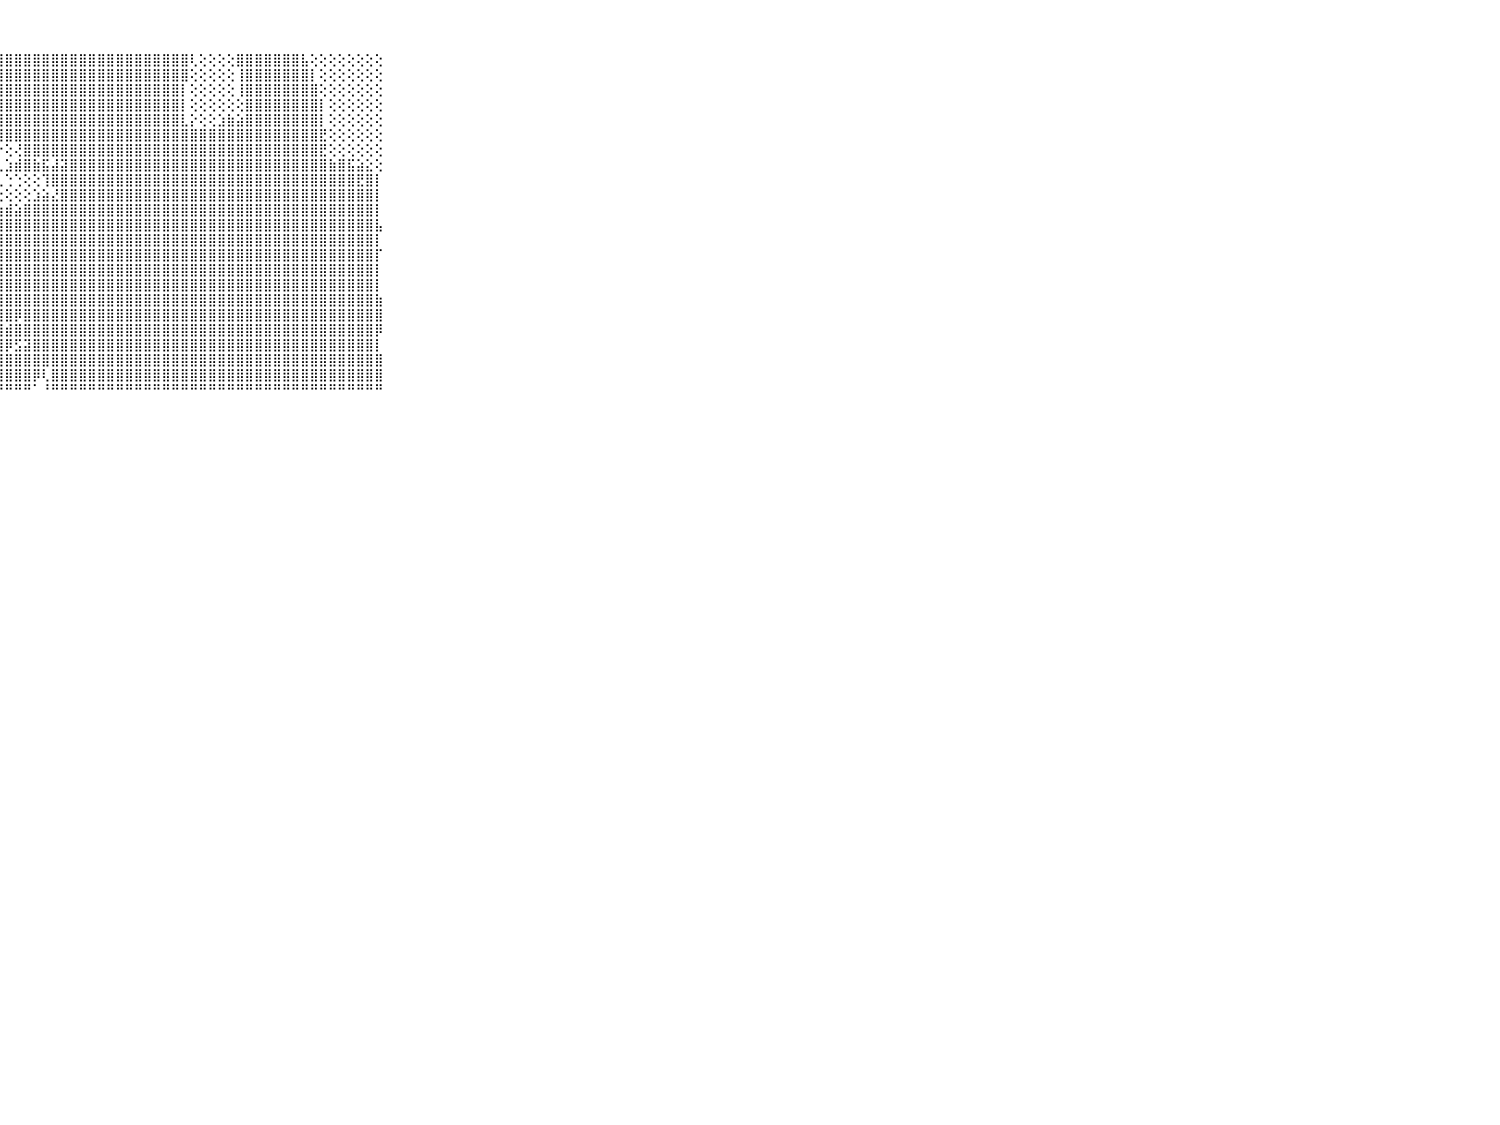

⠀⠀⠀⠀⠀⠀⠀⠀⠀⠀⠀⣿⣿⣿⣿⣿⣿⣿⣿⣿⣿⣿⣿⣿⣿⣿⣿⣿⣿⣿⣿⣿⣿⣿⣿⣿⣿⣿⣿⣿⣿⣿⣿⣿⣿⣿⣿⣿⢇⢕⢕⢕⢕⣿⣿⣿⣿⣿⣿⣿⣧⢕⢕⢕⢕⢕⢕⢕⢕⠀⠀⠀⠀⠀⠀⠀⠀⠀⠀⠀⠀
⠀⠀⠀⠀⠀⠀⠀⠀⠀⠀⠀⣿⣿⣿⣿⣿⣿⣿⣿⣿⣿⣿⣿⣿⣿⣿⣿⣿⣿⣿⣿⣿⣿⣿⣿⣿⣿⣿⣿⣿⣿⣿⣿⣿⣿⣿⣿⣿⢕⢕⢕⢕⢕⢸⣿⣿⣿⣿⣿⣿⣿⡇⢕⢕⢕⢕⢕⢕⢕⠀⠀⠀⠀⠀⠀⠀⠀⠀⠀⠀⠀
⠀⠀⠀⠀⠀⠀⠀⠀⠀⠀⠀⣿⣿⣿⣿⣿⣿⣿⣿⣿⣿⣿⣿⣿⣿⣿⣿⣿⣿⣿⣿⣿⣿⣿⣿⣿⣿⣿⣿⣿⣿⣿⣿⣿⣿⣿⣿⡇⢕⢕⢕⢕⢕⢸⣿⣿⣿⣿⣿⣿⣿⣿⢕⢕⢕⢕⢕⢕⢕⠀⠀⠀⠀⠀⠀⠀⠀⠀⠀⠀⠀
⠀⠀⠀⠀⠀⠀⠀⠀⠀⠀⠀⣿⣿⣿⣿⣿⣿⣿⣿⣿⣿⣿⣿⣿⣿⣿⣿⣿⣿⣿⣿⣿⣿⣿⣿⣿⣿⣿⣿⣿⣿⣿⣿⣿⣿⣿⣿⡇⢕⢕⢕⢕⢕⢕⣿⣿⣿⣿⣿⣿⣿⣿⡇⢕⢕⢕⢕⢕⢕⠀⠀⠀⠀⠀⠀⠀⠀⠀⠀⠀⠀
⠀⠀⠀⠀⠀⠀⠀⠀⠀⠀⠀⣿⣿⣿⣿⣿⣿⣿⣿⣿⣿⣿⣿⣿⣿⣿⣿⣿⣿⣿⣿⣿⣿⣿⣿⣿⣿⣿⣿⣿⣿⣿⣿⣿⣿⣿⣿⣇⡕⢕⢕⣱⣷⣵⣿⣿⣿⣿⣿⣿⣿⣿⡇⢕⢕⢕⢕⢕⢕⠀⠀⠀⠀⠀⠀⠀⠀⠀⠀⠀⠀
⠀⠀⠀⠀⠀⠀⠀⠀⠀⠀⠀⣿⣿⣿⣿⣿⣿⣿⣿⣿⣿⣿⣿⣿⣿⡿⢿⢿⣿⣿⣿⣿⣿⣿⣿⣿⣿⣿⣿⣿⣿⣿⣿⣿⣿⣿⣿⣿⣿⣿⣿⣿⣿⣿⣿⣿⣿⣿⣿⣿⣿⣿⣟⢕⢕⢕⢕⢕⢕⠀⠀⠀⠀⠀⠀⠀⠀⠀⠀⠀⠀
⠀⠀⠀⠀⠀⠀⠀⠀⠀⠀⠀⣿⣿⣿⣿⣿⣿⣿⣿⣿⣿⡿⢟⢝⢕⢝⢕⡕⢕⢜⣿⣿⣿⣿⣿⣿⣿⣿⣿⣿⣿⣿⣿⣿⣿⣿⣿⣿⣿⣿⣿⣿⣿⣿⣿⣿⣿⣿⣿⣿⣿⣿⣟⢕⢕⢕⢕⢕⢕⠀⠀⠀⠀⠀⠀⠀⠀⠀⠀⠀⠀
⠀⠀⠀⠀⠀⠀⠀⠀⠀⠀⠀⣿⣿⣿⣿⣿⣿⣿⣿⡟⢏⢕⢕⢕⢕⢜⣹⣇⣱⣾⣿⣷⣯⣼⣽⣿⣿⣿⣿⣿⣿⣿⣿⣿⣿⣿⣿⣿⣿⣿⣿⣿⣿⣿⣿⣿⣿⣿⣿⣿⣿⣿⣿⣷⣿⣯⣵⣕⢕⠀⠀⠀⠀⠀⠀⠀⠀⠀⠀⠀⠀
⠀⠀⠀⠀⠀⠀⠀⠀⠀⠀⠀⣿⣿⣿⣿⣿⣿⣿⢝⣱⡕⢕⣧⡕⠻⢎⢝⢃⢑⢑⢕⢕⢹⣿⣿⣿⣿⣿⣿⣿⣿⣿⣿⣿⣿⣿⣿⣿⣿⣿⣿⣿⣿⣿⣿⣿⣿⣿⣿⣿⣿⣿⣿⣿⣿⣿⣟⣿⡇⠀⠀⠀⠀⠀⠀⠀⠀⠀⠀⠀⠀
⠀⠀⠀⠀⠀⠀⠀⠀⠀⠀⠀⣿⣿⣿⣿⣿⣿⣿⣺⣿⣿⣯⡯⢇⣳⢱⢕⢕⢕⢕⢕⣱⣵⣜⣿⣿⣿⣿⣿⣿⣿⣿⣿⣿⣿⣿⣿⣿⣿⣿⣿⣿⣿⣿⣿⣿⣿⣿⣿⣿⣿⣿⣿⣿⣿⣿⣿⣿⡇⠀⠀⠀⠀⠀⠀⠀⠀⠀⠀⠀⠀
⠀⠀⠀⠀⠀⠀⠀⠀⠀⠀⠀⣿⣿⣿⣿⣿⣿⡟⣸⡸⢿⣿⣿⣿⣿⣿⣿⣷⣾⣵⣿⣿⣿⣿⣿⣿⣿⣿⣿⣿⣿⣿⣿⣿⣿⣿⣿⣿⣿⣿⣿⣿⣿⣿⣿⣿⣿⣿⣿⣿⣿⣿⣿⣿⣿⣿⣿⣿⡇⠀⠀⠀⠀⠀⠀⠀⠀⠀⠀⠀⠀
⠀⠀⠀⠀⠀⠀⠀⠀⠀⠀⠀⣿⣿⣿⣿⣿⣿⡇⢱⣿⣿⣿⣿⣿⣿⣿⣿⣿⣿⣿⣿⣿⣿⣿⣿⣿⣿⣿⣿⣿⣿⣿⣿⣿⣿⣿⣿⣿⣿⣿⣿⣿⣿⣿⣿⣿⣿⣿⣿⣿⣿⣿⣿⣿⣿⣿⣿⣿⣧⠀⠀⠀⠀⠀⠀⠀⠀⠀⠀⠀⠀
⠀⠀⠀⠀⠀⠀⠀⠀⠀⠀⠀⣿⣿⣿⣿⣿⣿⡇⢕⣿⣿⣿⣿⣿⣿⣿⣿⣿⣿⣿⣿⣿⣿⣿⣿⣿⣿⣿⣿⣿⣿⣿⣿⣿⣿⣿⣿⣿⣿⣿⣿⣿⣿⣿⣿⣿⣿⣿⣿⣿⣿⣿⣿⣿⣿⣿⣿⣿⡇⠀⠀⠀⠀⠀⠀⠀⠀⠀⠀⠀⠀
⠀⠀⠀⠀⠀⠀⠀⠀⠀⠀⠀⣿⣿⣿⣿⣿⣿⡇⢕⣿⣿⣿⣿⣿⣿⣿⣿⣿⣿⣿⣿⣿⣿⣿⣿⣿⣿⣿⣿⣿⣿⣿⣿⣿⣿⣿⣿⣿⣿⣿⣿⣿⣿⣿⣿⣿⣿⣿⣿⣿⣿⣿⣿⣿⣿⣿⣿⣿⡏⠀⠀⠀⠀⠀⠀⠀⠀⠀⠀⠀⠀
⠀⠀⠀⠀⠀⠀⠀⠀⠀⠀⠀⣿⣿⣿⣿⣿⣿⣻⣕⣿⣿⣿⣿⣿⢿⣿⣿⣿⣿⣿⣿⣿⣿⣿⣿⣿⣿⣿⣿⣿⣿⣿⣿⣿⣿⣿⣿⣿⣿⣿⣿⣿⣿⣿⣿⣿⣿⣿⣿⣿⣿⣿⣿⣿⣿⣿⣿⣿⡇⠀⠀⠀⠀⠀⠀⠀⠀⠀⠀⠀⠀
⠀⠀⠀⠀⠀⠀⠀⠀⠀⠀⠀⣿⣿⣿⣿⣿⣿⣿⣿⣿⣿⣿⣿⣿⣿⣿⣿⣿⣿⣿⣿⣿⣿⣿⣿⣿⣿⣿⣿⣿⣿⣿⣿⣿⣿⣿⣿⣿⣿⣿⣿⣿⣿⣿⣿⣿⣿⣿⣿⣿⣿⣿⣿⣿⣿⣿⣿⣿⡇⠀⠀⠀⠀⠀⠀⠀⠀⠀⠀⠀⠀
⠀⠀⠀⠀⠀⠀⠀⠀⠀⠀⠀⣿⣿⣿⣿⣿⣿⣿⣿⣿⣿⣿⣿⣿⣿⣿⣿⣿⣿⣿⣿⣿⣿⣿⣿⣿⣿⣿⣿⣿⣿⣿⣿⣿⣿⣿⣿⣿⣿⣿⣿⣿⣿⣿⣿⣿⣿⣿⣿⣿⣿⣿⣿⣿⣿⣿⣿⣿⣷⠀⠀⠀⠀⠀⠀⠀⠀⠀⠀⠀⠀
⠀⠀⠀⠀⠀⠀⠀⠀⠀⠀⠀⣿⣿⣿⣿⣿⣿⣿⣿⣿⣿⣿⣿⣿⣿⣿⣿⣿⣿⡿⣿⣿⣿⣿⣿⣿⣿⣿⣿⣿⣿⣿⣿⣿⣿⣿⣿⣿⣿⣿⣿⣿⣿⣿⣿⣿⣿⣿⣿⣿⣿⣿⣿⣿⣿⣿⣿⣿⣿⠀⠀⠀⠀⠀⠀⠀⠀⠀⠀⠀⠀
⠀⠀⠀⠀⠀⠀⠀⠀⠀⠀⠀⣿⣿⣿⣿⣿⣿⣿⣿⣿⣿⣿⣿⣿⣿⣿⣿⣿⣾⣿⣿⣿⣿⣿⣿⣿⣿⣿⣿⣿⣿⣿⣿⣿⣿⣿⣿⣿⣿⣿⣿⣿⣿⣿⣿⣿⣿⣿⣿⣿⣿⣿⣿⣿⣿⣿⣿⣿⡿⠀⠀⠀⠀⠀⠀⠀⠀⠀⠀⠀⠀
⠀⠀⠀⠀⠀⠀⠀⠀⠀⠀⠀⣿⣿⣿⣿⣿⣿⣿⡿⣿⣿⣿⣿⣷⣿⣿⣿⣿⡿⣫⣽⣿⣿⣿⣿⣿⣿⣿⣿⣿⣿⣿⣿⣿⣿⣿⣿⣿⣿⣿⣿⣿⣿⣿⣿⣿⣿⣿⣿⣿⣿⣿⣿⣿⣿⣿⣿⣿⡇⠀⠀⠀⠀⠀⠀⠀⠀⠀⠀⠀⠀
⠀⠀⠀⠀⠀⠀⠀⠀⠀⠀⠀⣿⣿⣿⣿⣿⣿⢏⢕⣿⣿⣿⣿⣿⣿⣿⣿⣿⣿⣿⣿⣿⣿⣿⣿⣿⣿⣿⣿⣿⣿⣿⣿⣿⣿⣿⣿⣿⣿⣿⣿⣿⣿⣿⣿⣿⣿⣿⣿⣿⣿⣿⣿⣿⣿⣿⣿⣿⣿⠀⠀⠀⠀⠀⠀⠀⠀⠀⠀⠀⠀
⠀⠀⠀⠀⠀⠀⠀⠀⠀⠀⠀⣿⣿⣿⣿⣿⡿⢀⢕⢻⣿⣿⣿⣿⣿⣿⣿⣿⣿⣿⣿⡿⢇⣿⣿⣿⣿⣿⣿⣿⣿⣿⣿⣿⣿⣿⣿⣿⣿⣿⣿⣿⣿⣿⣿⣿⣿⣿⣿⣿⣿⣿⣿⣿⣿⣿⣿⣿⣿⠀⠀⠀⠀⠀⠀⠀⠀⠀⠀⠀⠀
⠀⠀⠀⠀⠀⠀⠀⠀⠀⠀⠀⠛⠛⠛⠛⠛⠃⠑⠑⠑⠙⠛⠛⠛⠛⠛⠛⠛⠛⠛⠛⠁⠘⠛⠛⠛⠛⠛⠛⠛⠛⠛⠛⠛⠛⠛⠛⠛⠛⠛⠛⠛⠛⠛⠛⠛⠛⠛⠛⠛⠛⠛⠛⠛⠛⠛⠛⠛⠛⠀⠀⠀⠀⠀⠀⠀⠀⠀⠀⠀⠀